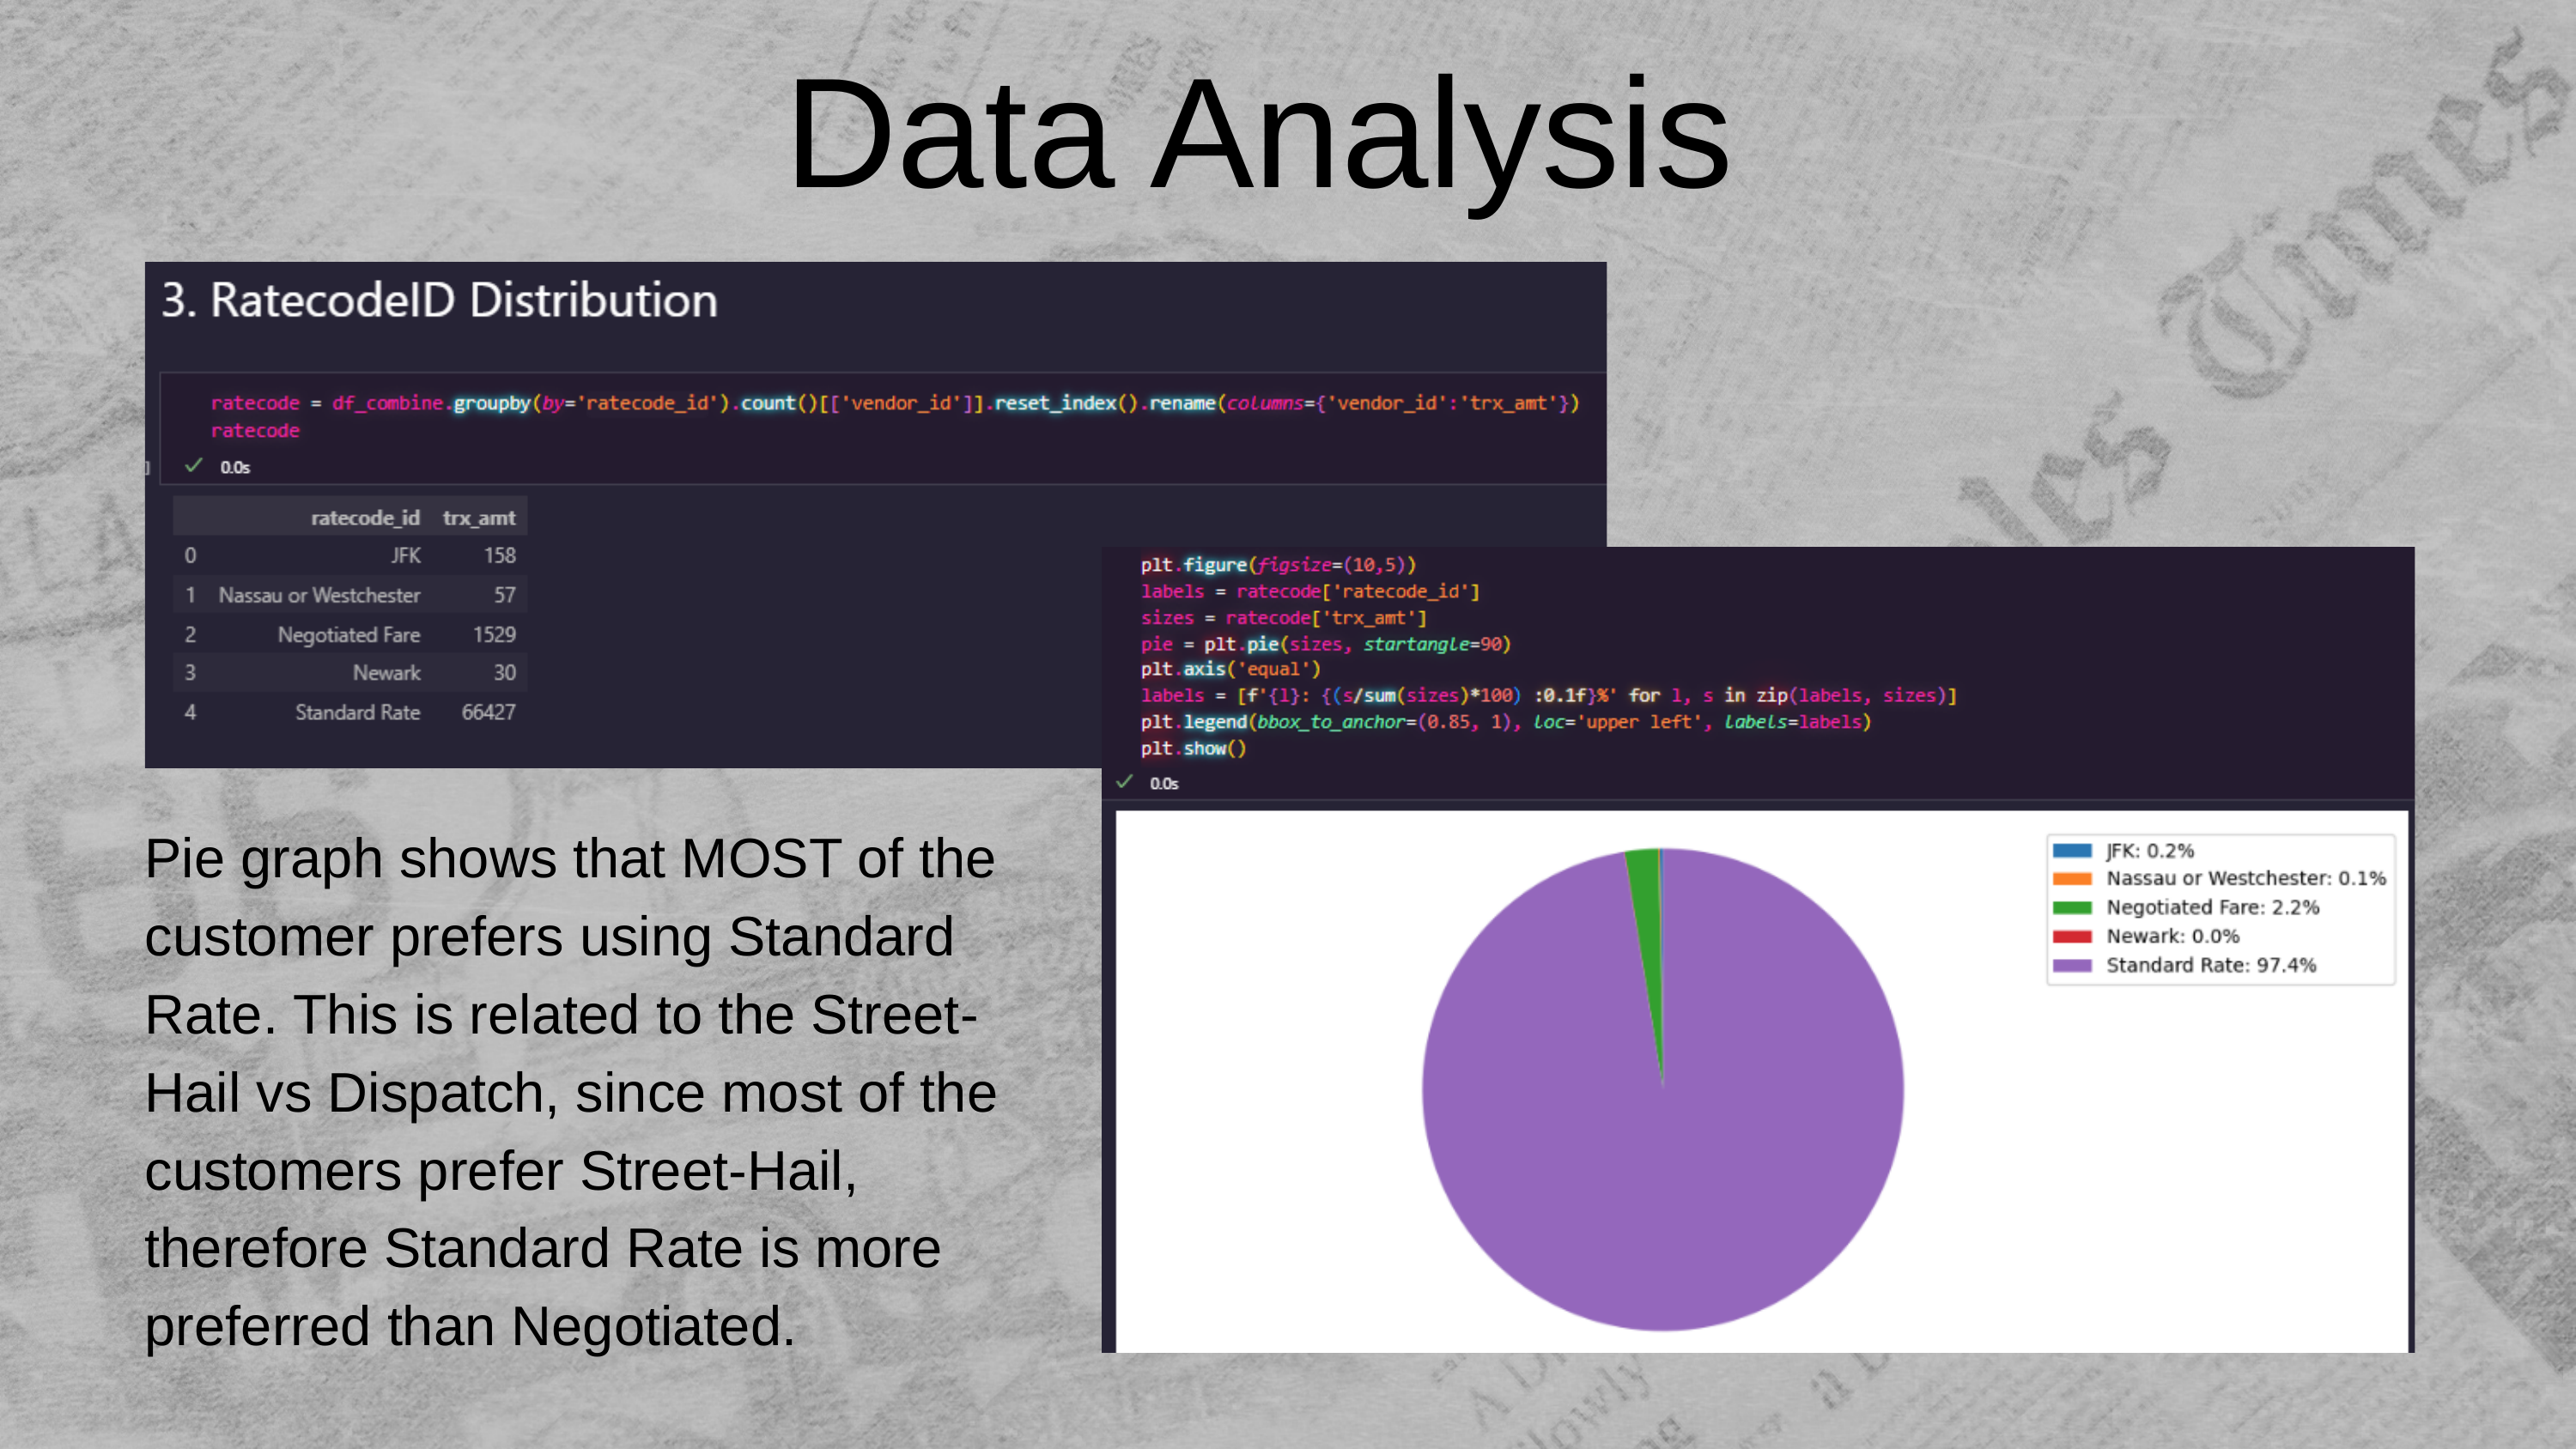

Data Analysis

Pie graph shows that MOST of the customer prefers using Standard Rate. This is related to the Street-Hail vs Dispatch, since most of the customers prefer Street-Hail, therefore Standard Rate is more preferred than Negotiated.